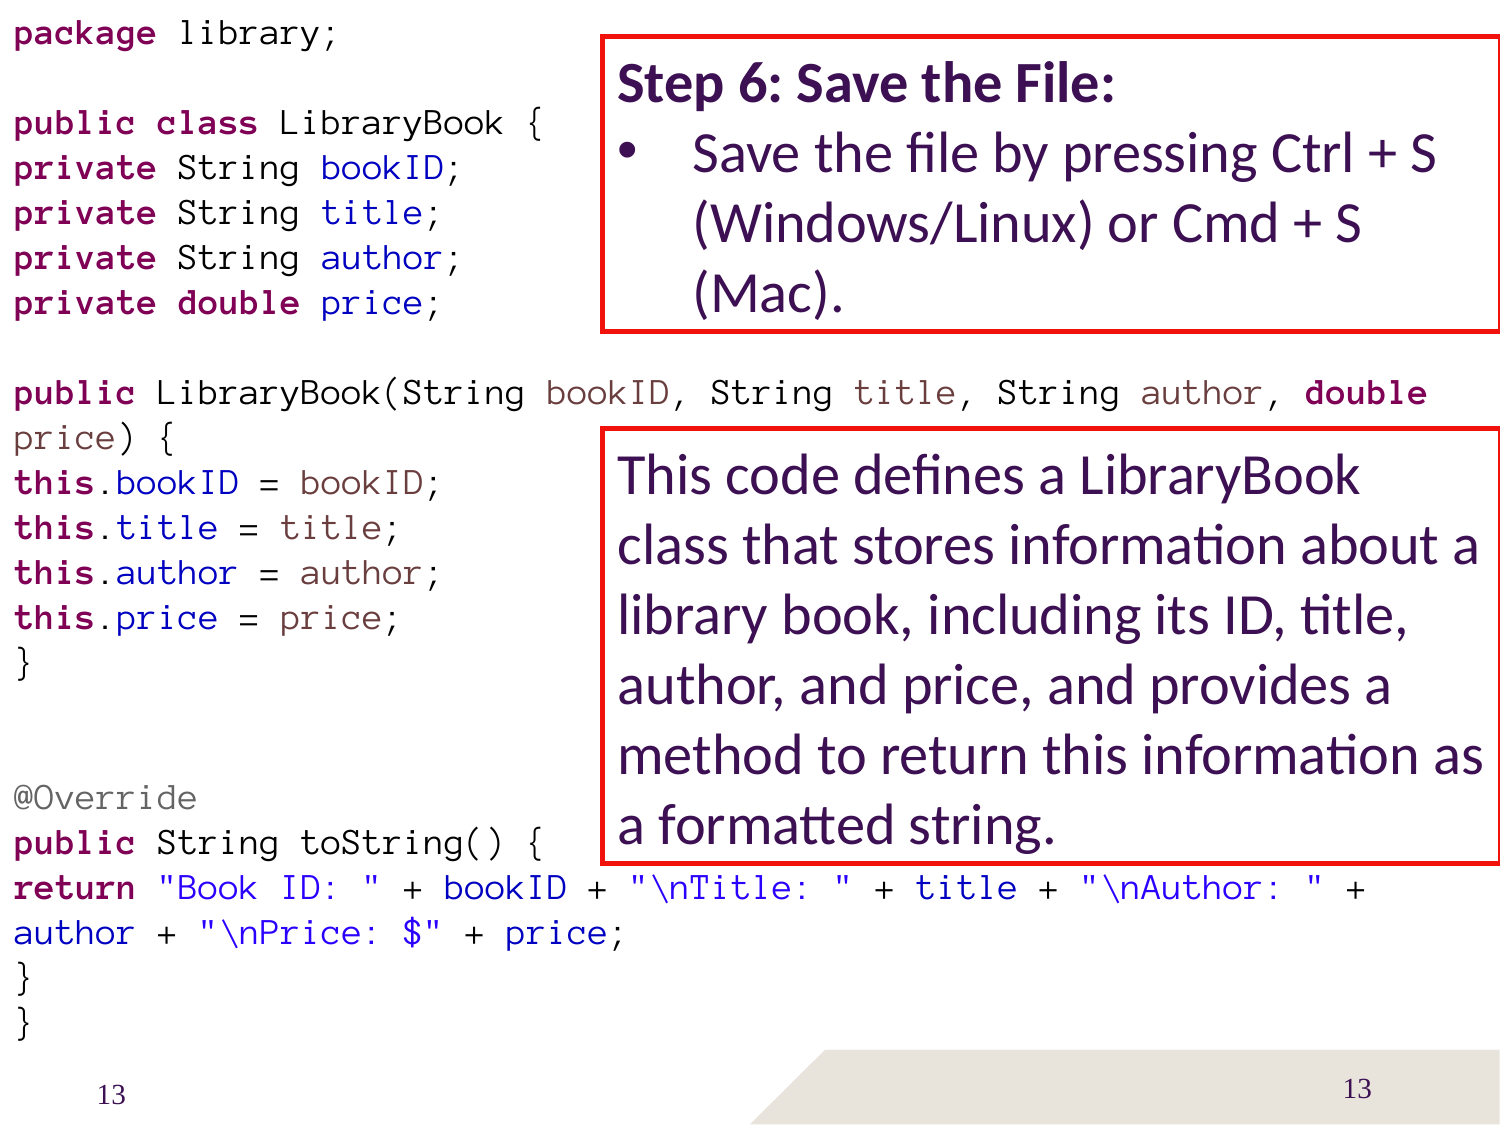

package library;
public class LibraryBook {
private String bookID;
private String title;
private String author;
private double price;
public LibraryBook(String bookID, String title, String author, double price) {
this.bookID = bookID;
this.title = title;
this.author = author;
this.price = price;
}

@Override
public String toString() {
return "Book ID: " + bookID + "\nTitle: " + title + "\nAuthor: " + author + "\nPrice: $" + price;
}
}
Step 6: Save the File:
Save the file by pressing Ctrl + S (Windows/Linux) or Cmd + S (Mac).
This code defines a LibraryBook class that stores information about a library book, including its ID, title, author, and price, and provides a method to return this information as a formatted string.
13
13